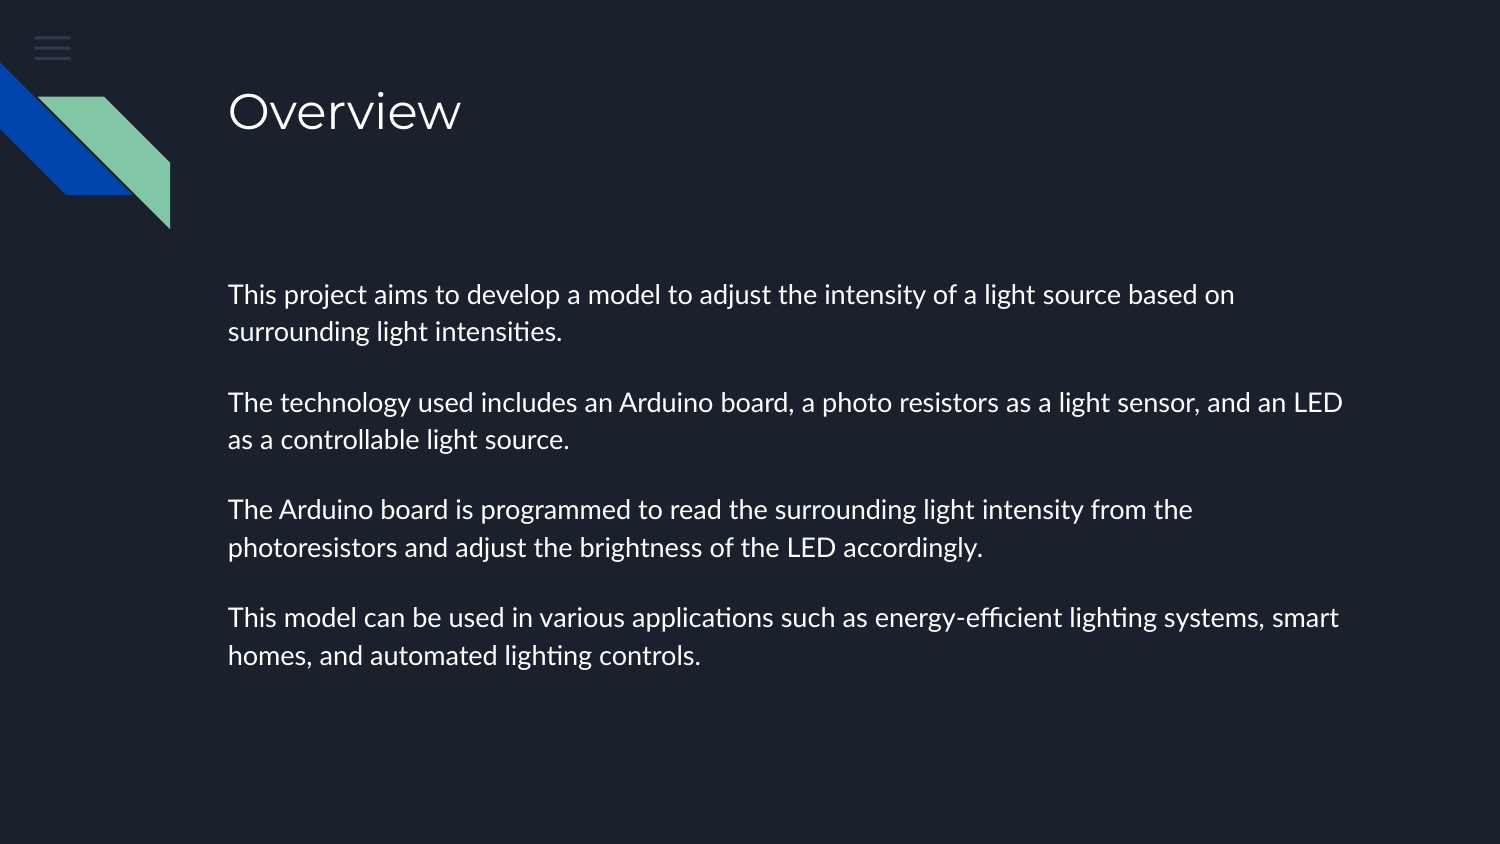

# Overview
This project aims to develop a model to adjust the intensity of a light source based on surrounding light intensities.
The technology used includes an Arduino board, a photo resistors as a light sensor, and an LED as a controllable light source.
The Arduino board is programmed to read the surrounding light intensity from the photoresistors and adjust the brightness of the LED accordingly.
This model can be used in various applications such as energy-efficient lighting systems, smart homes, and automated lighting controls.